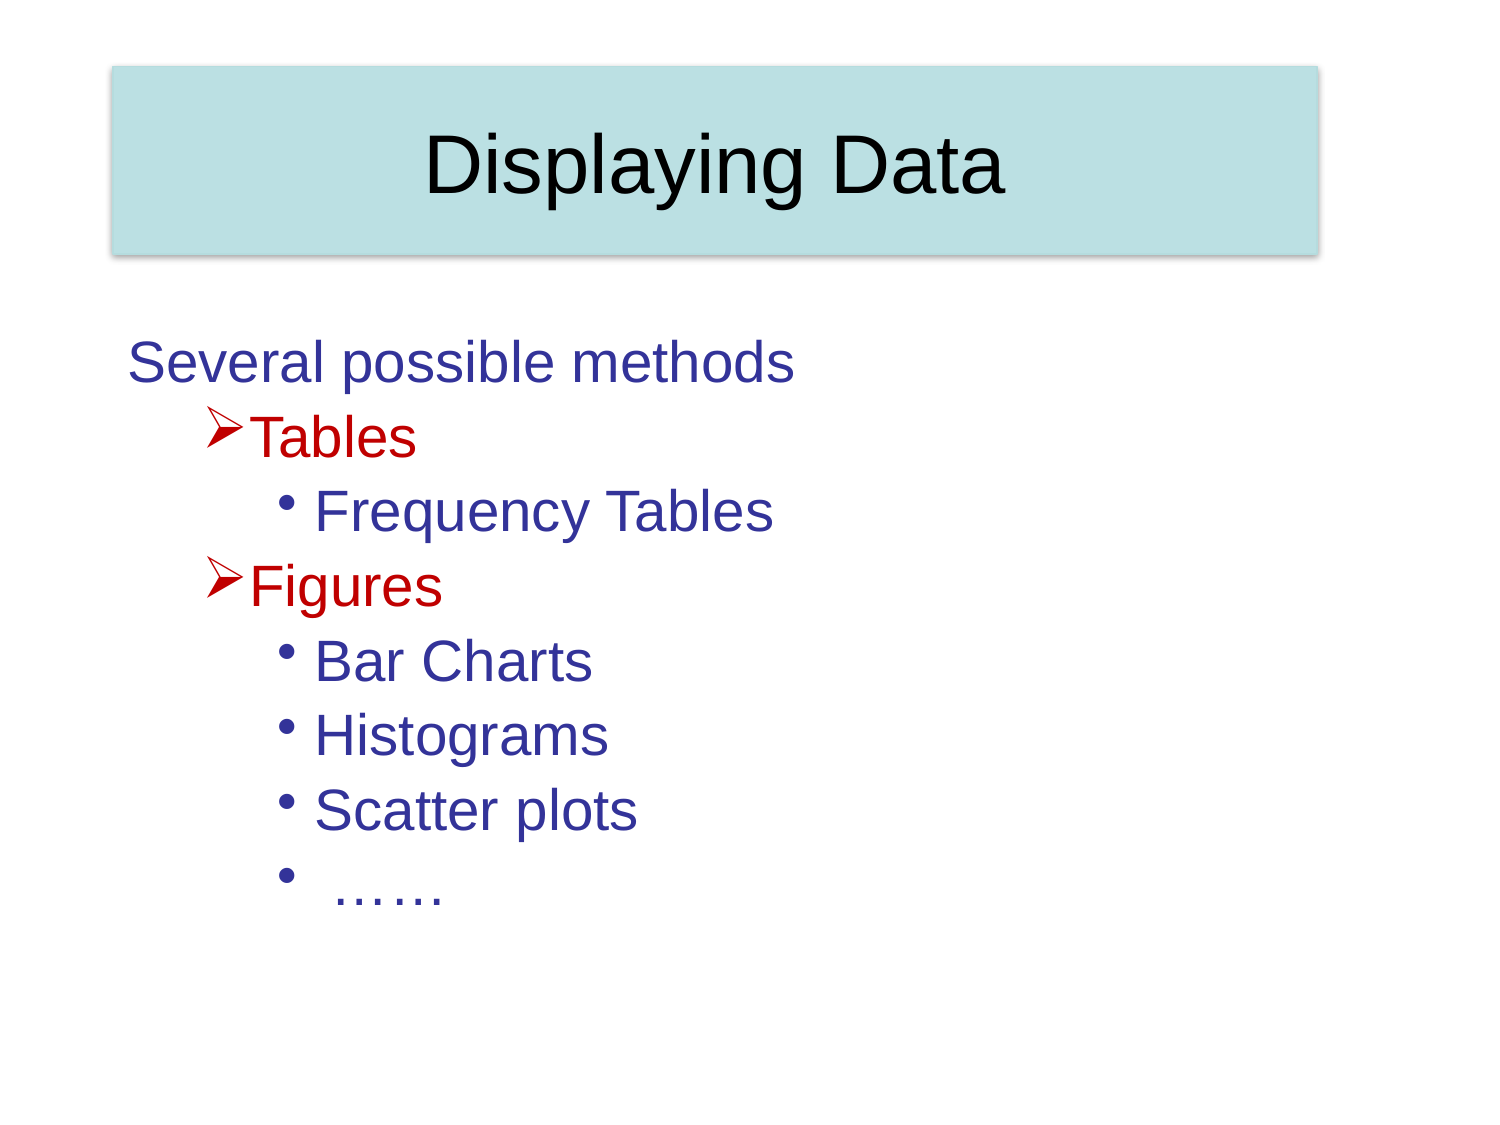

Displaying Data
Several possible methods
Tables
Frequency Tables
Figures
Bar Charts
Histograms
Scatter plots
 ……